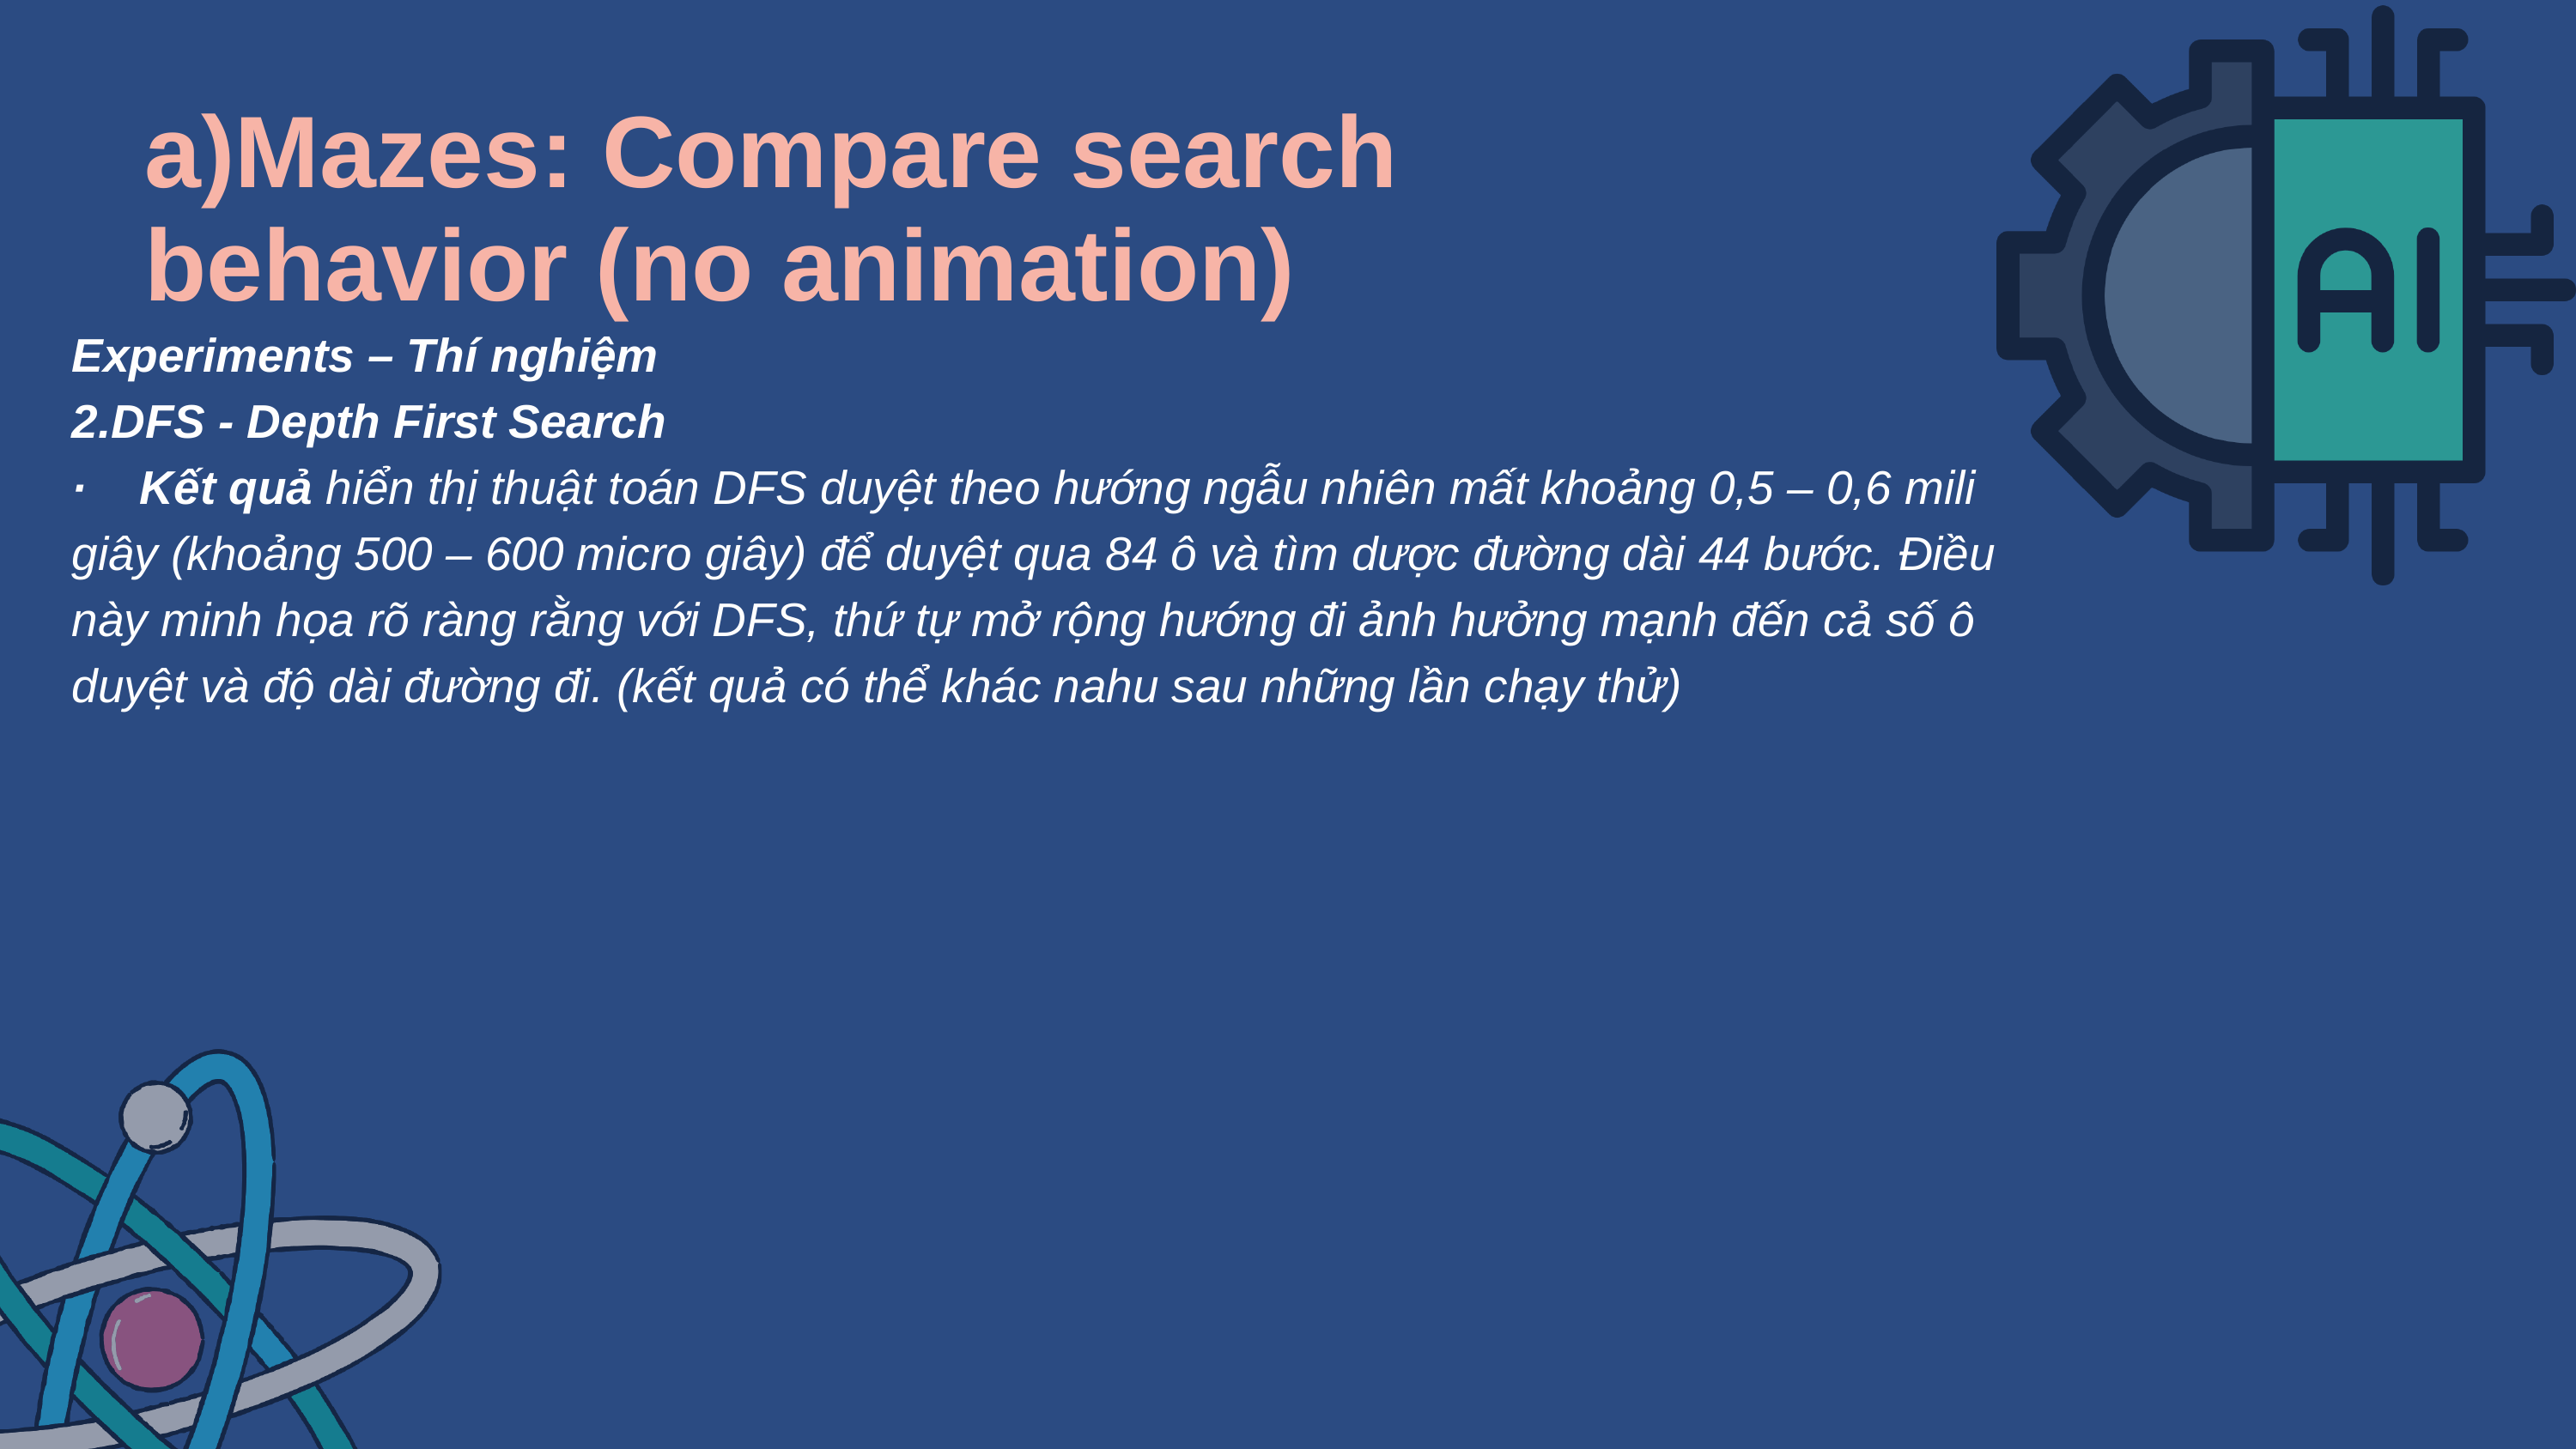

a)Mazes: Compare search behavior (no animation)
Experiments – Thí nghiệm
2.DFS - Depth First Search
·    Kết quả hiển thị thuật toán DFS duyệt theo hướng ngẫu nhiên mất khoảng 0,5 – 0,6 mili giây (khoảng 500 – 600 micro giây) để duyệt qua 84 ô và tìm dược đường dài 44 bước. Điều này minh họa rõ ràng rằng với DFS, thứ tự mở rộng hướng đi ảnh hưởng mạnh đến cả số ô duyệt và độ dài đường đi. (kết quả có thể khác nahu sau những lần chạy thử)